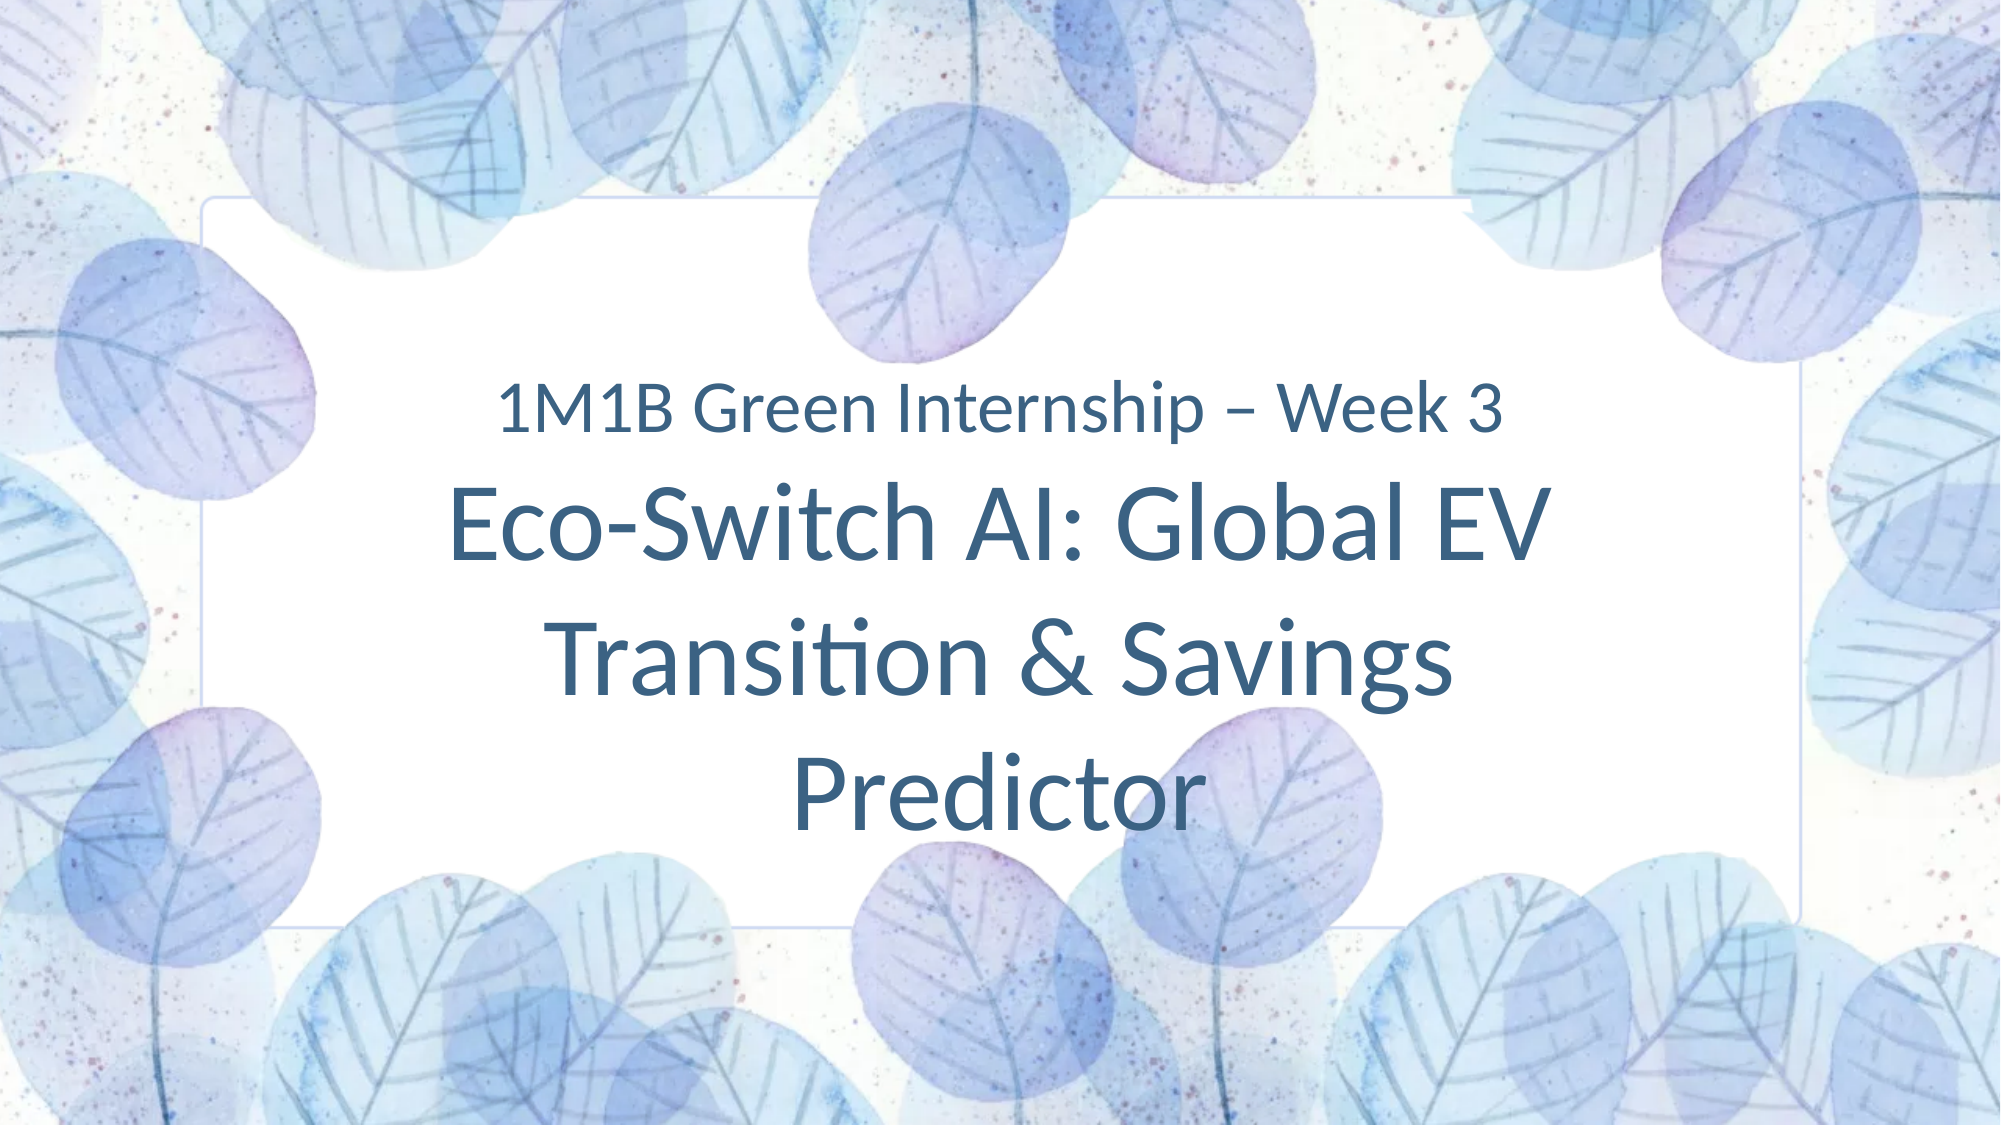

1M1B Green Internship – Week 3
Eco-Switch AI: Global EV Transition & Savings Predictor